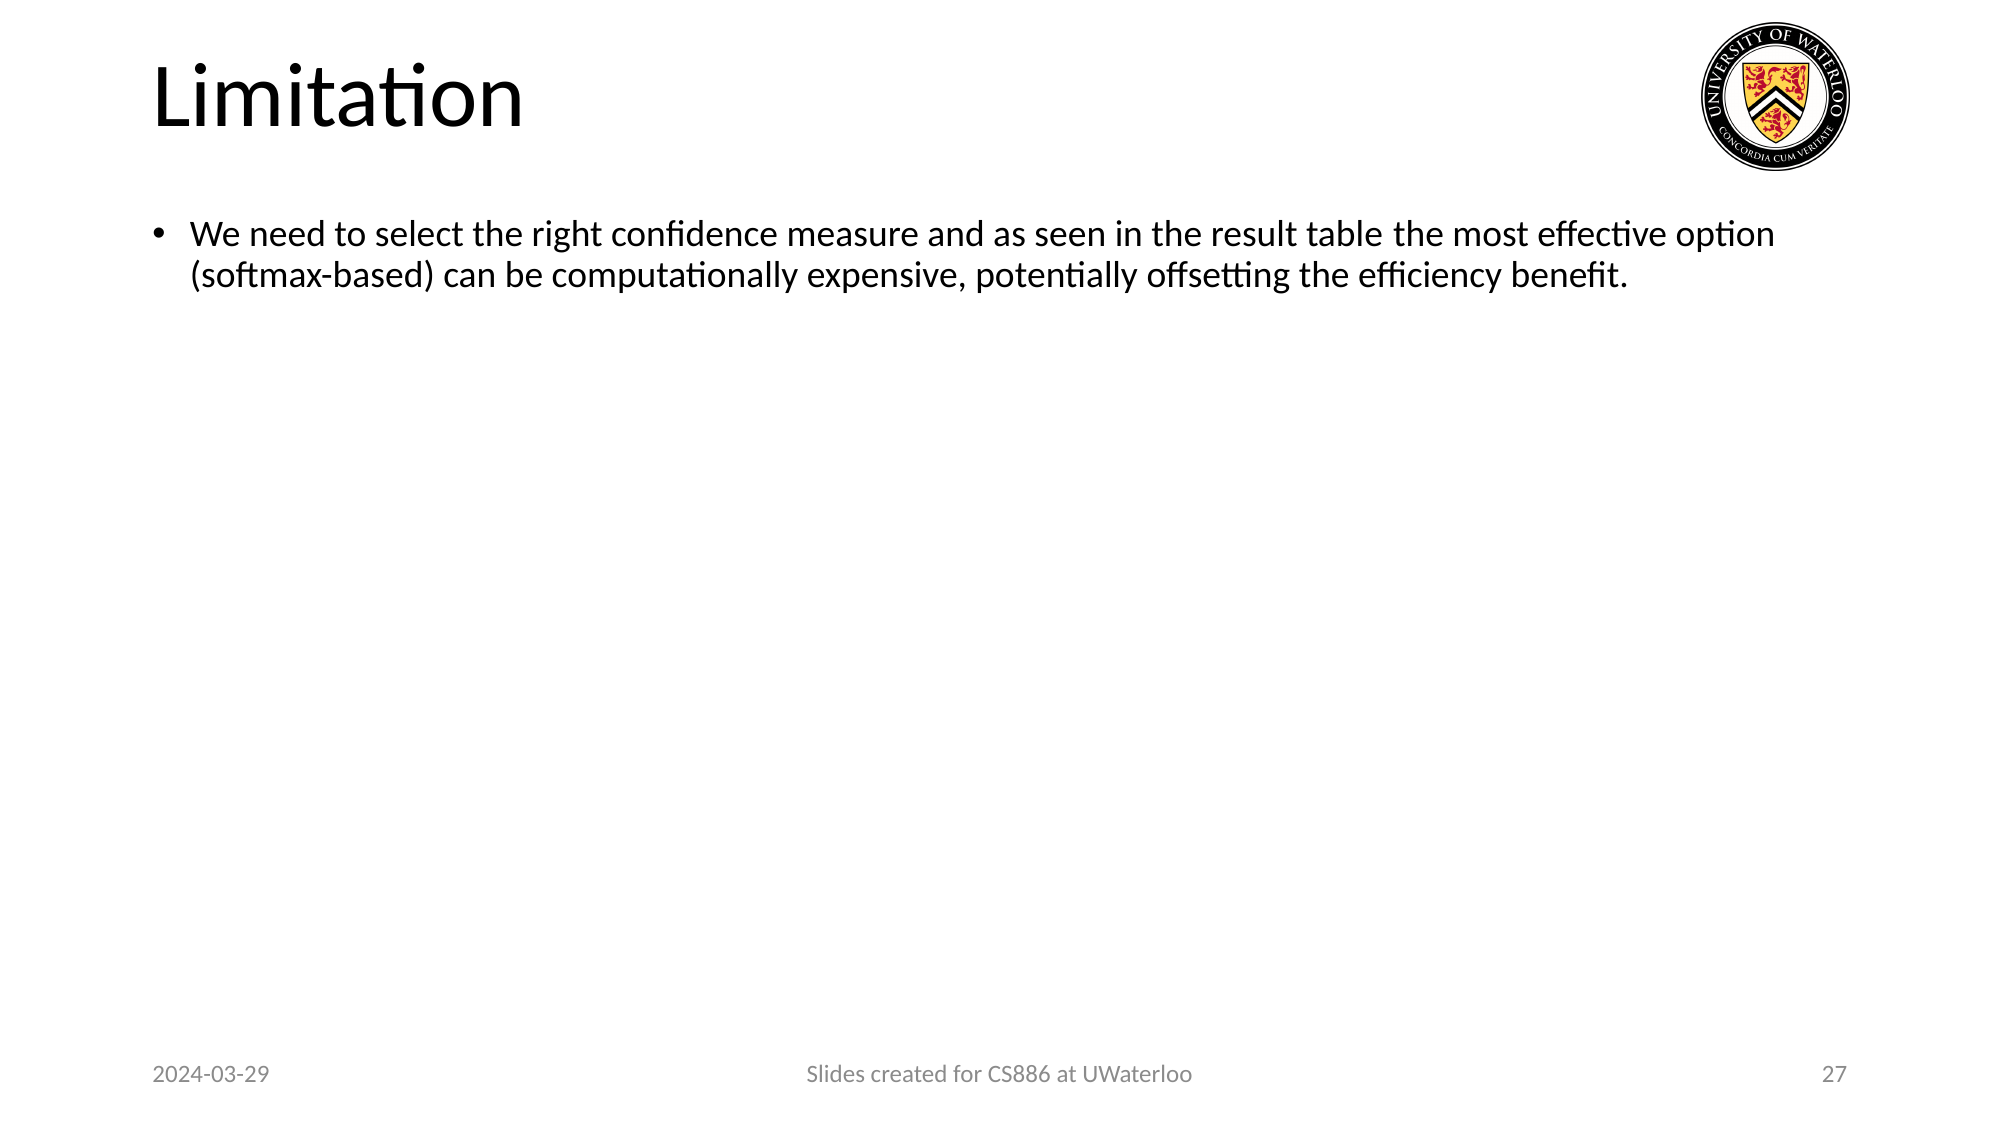

# Limitation
We need to select the right confidence measure and as seen in the result table the most effective option (softmax-based) can be computationally expensive, potentially offsetting the efficiency benefit.
2024-03-29
Slides created for CS886 at UWaterloo
27